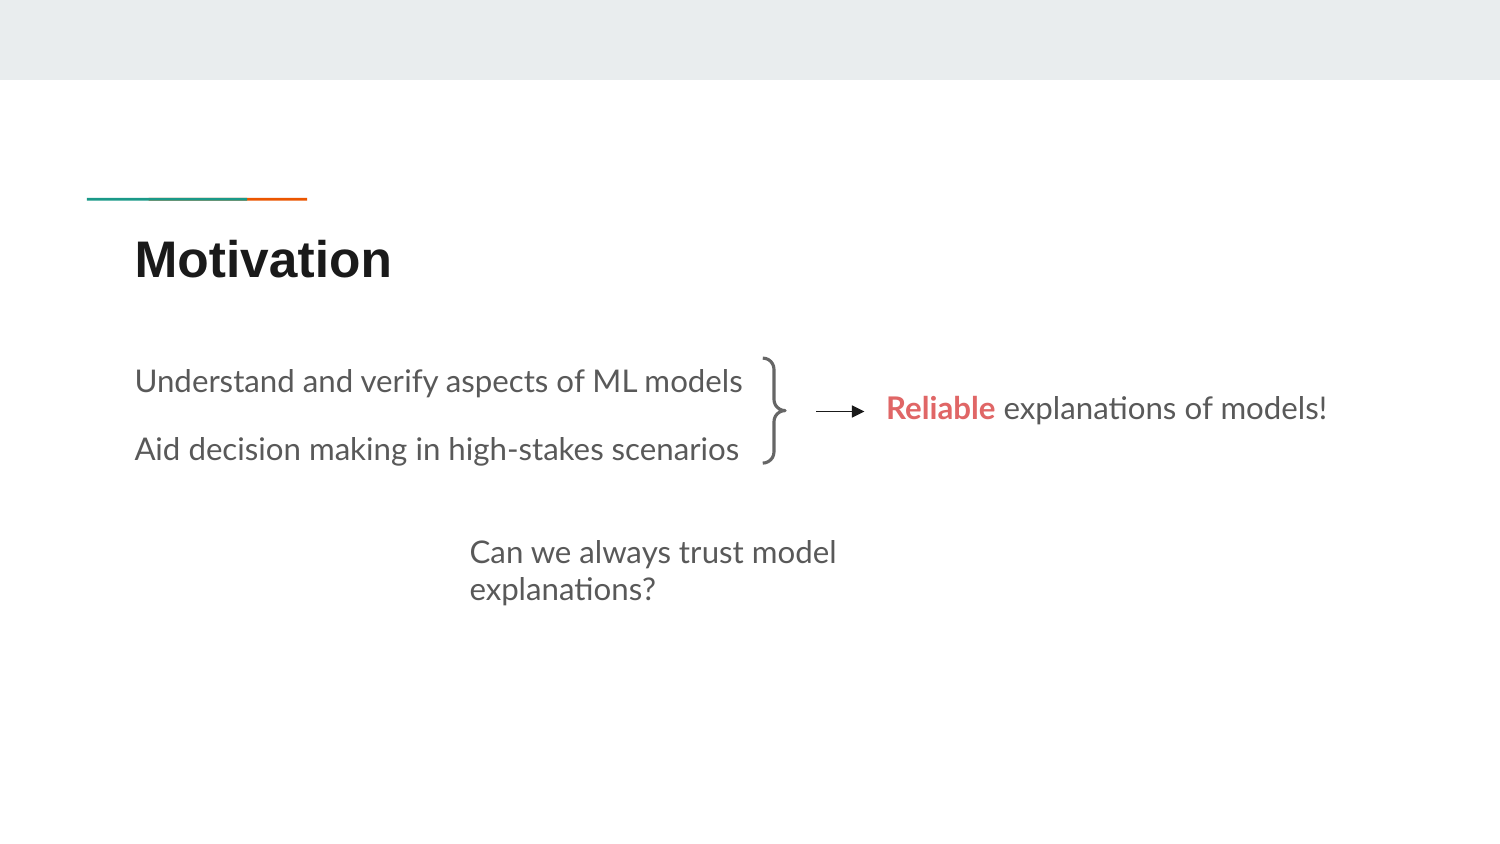

# Motivation

Understand and verify aspects of ML models
Aid decision making in high-stakes scenarios

Reliable explanations of models!
Can we always trust model explanations?